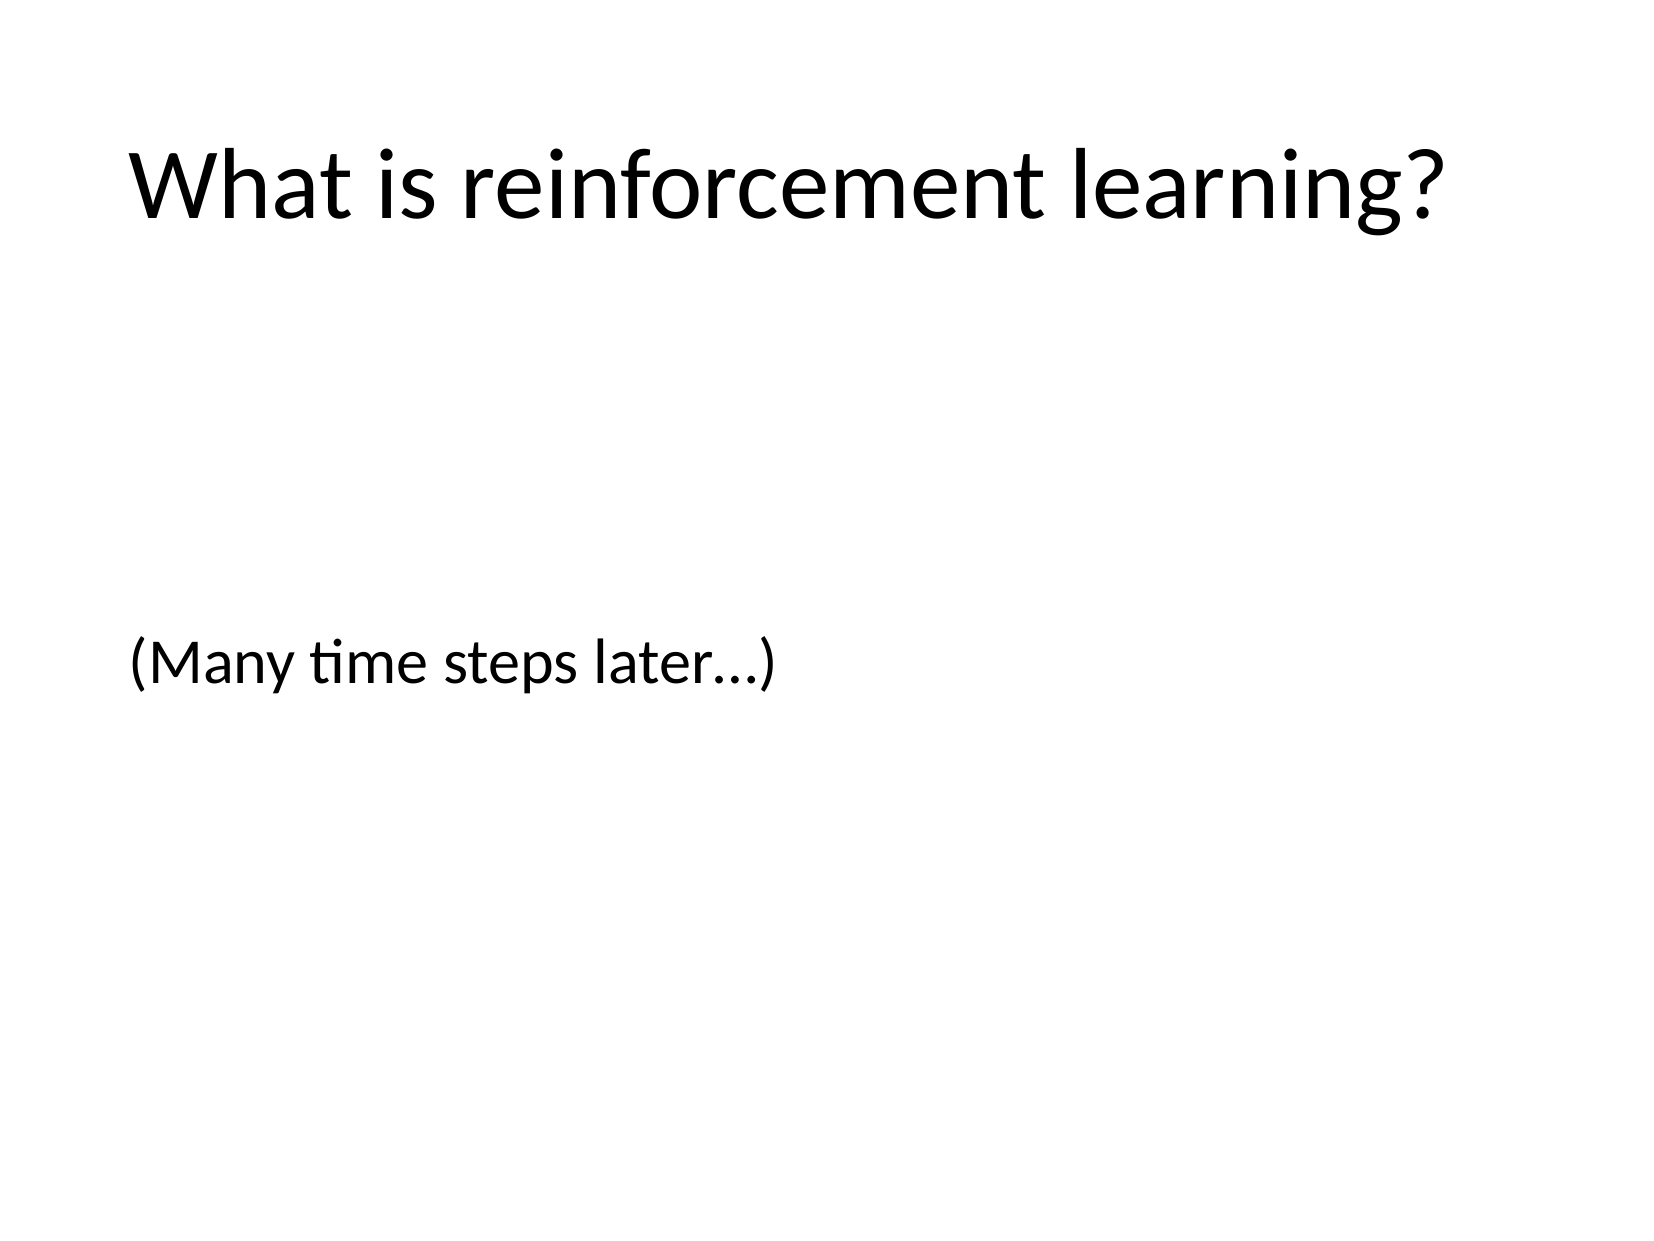

# What is reinforcement learning?
(Many time steps later…)